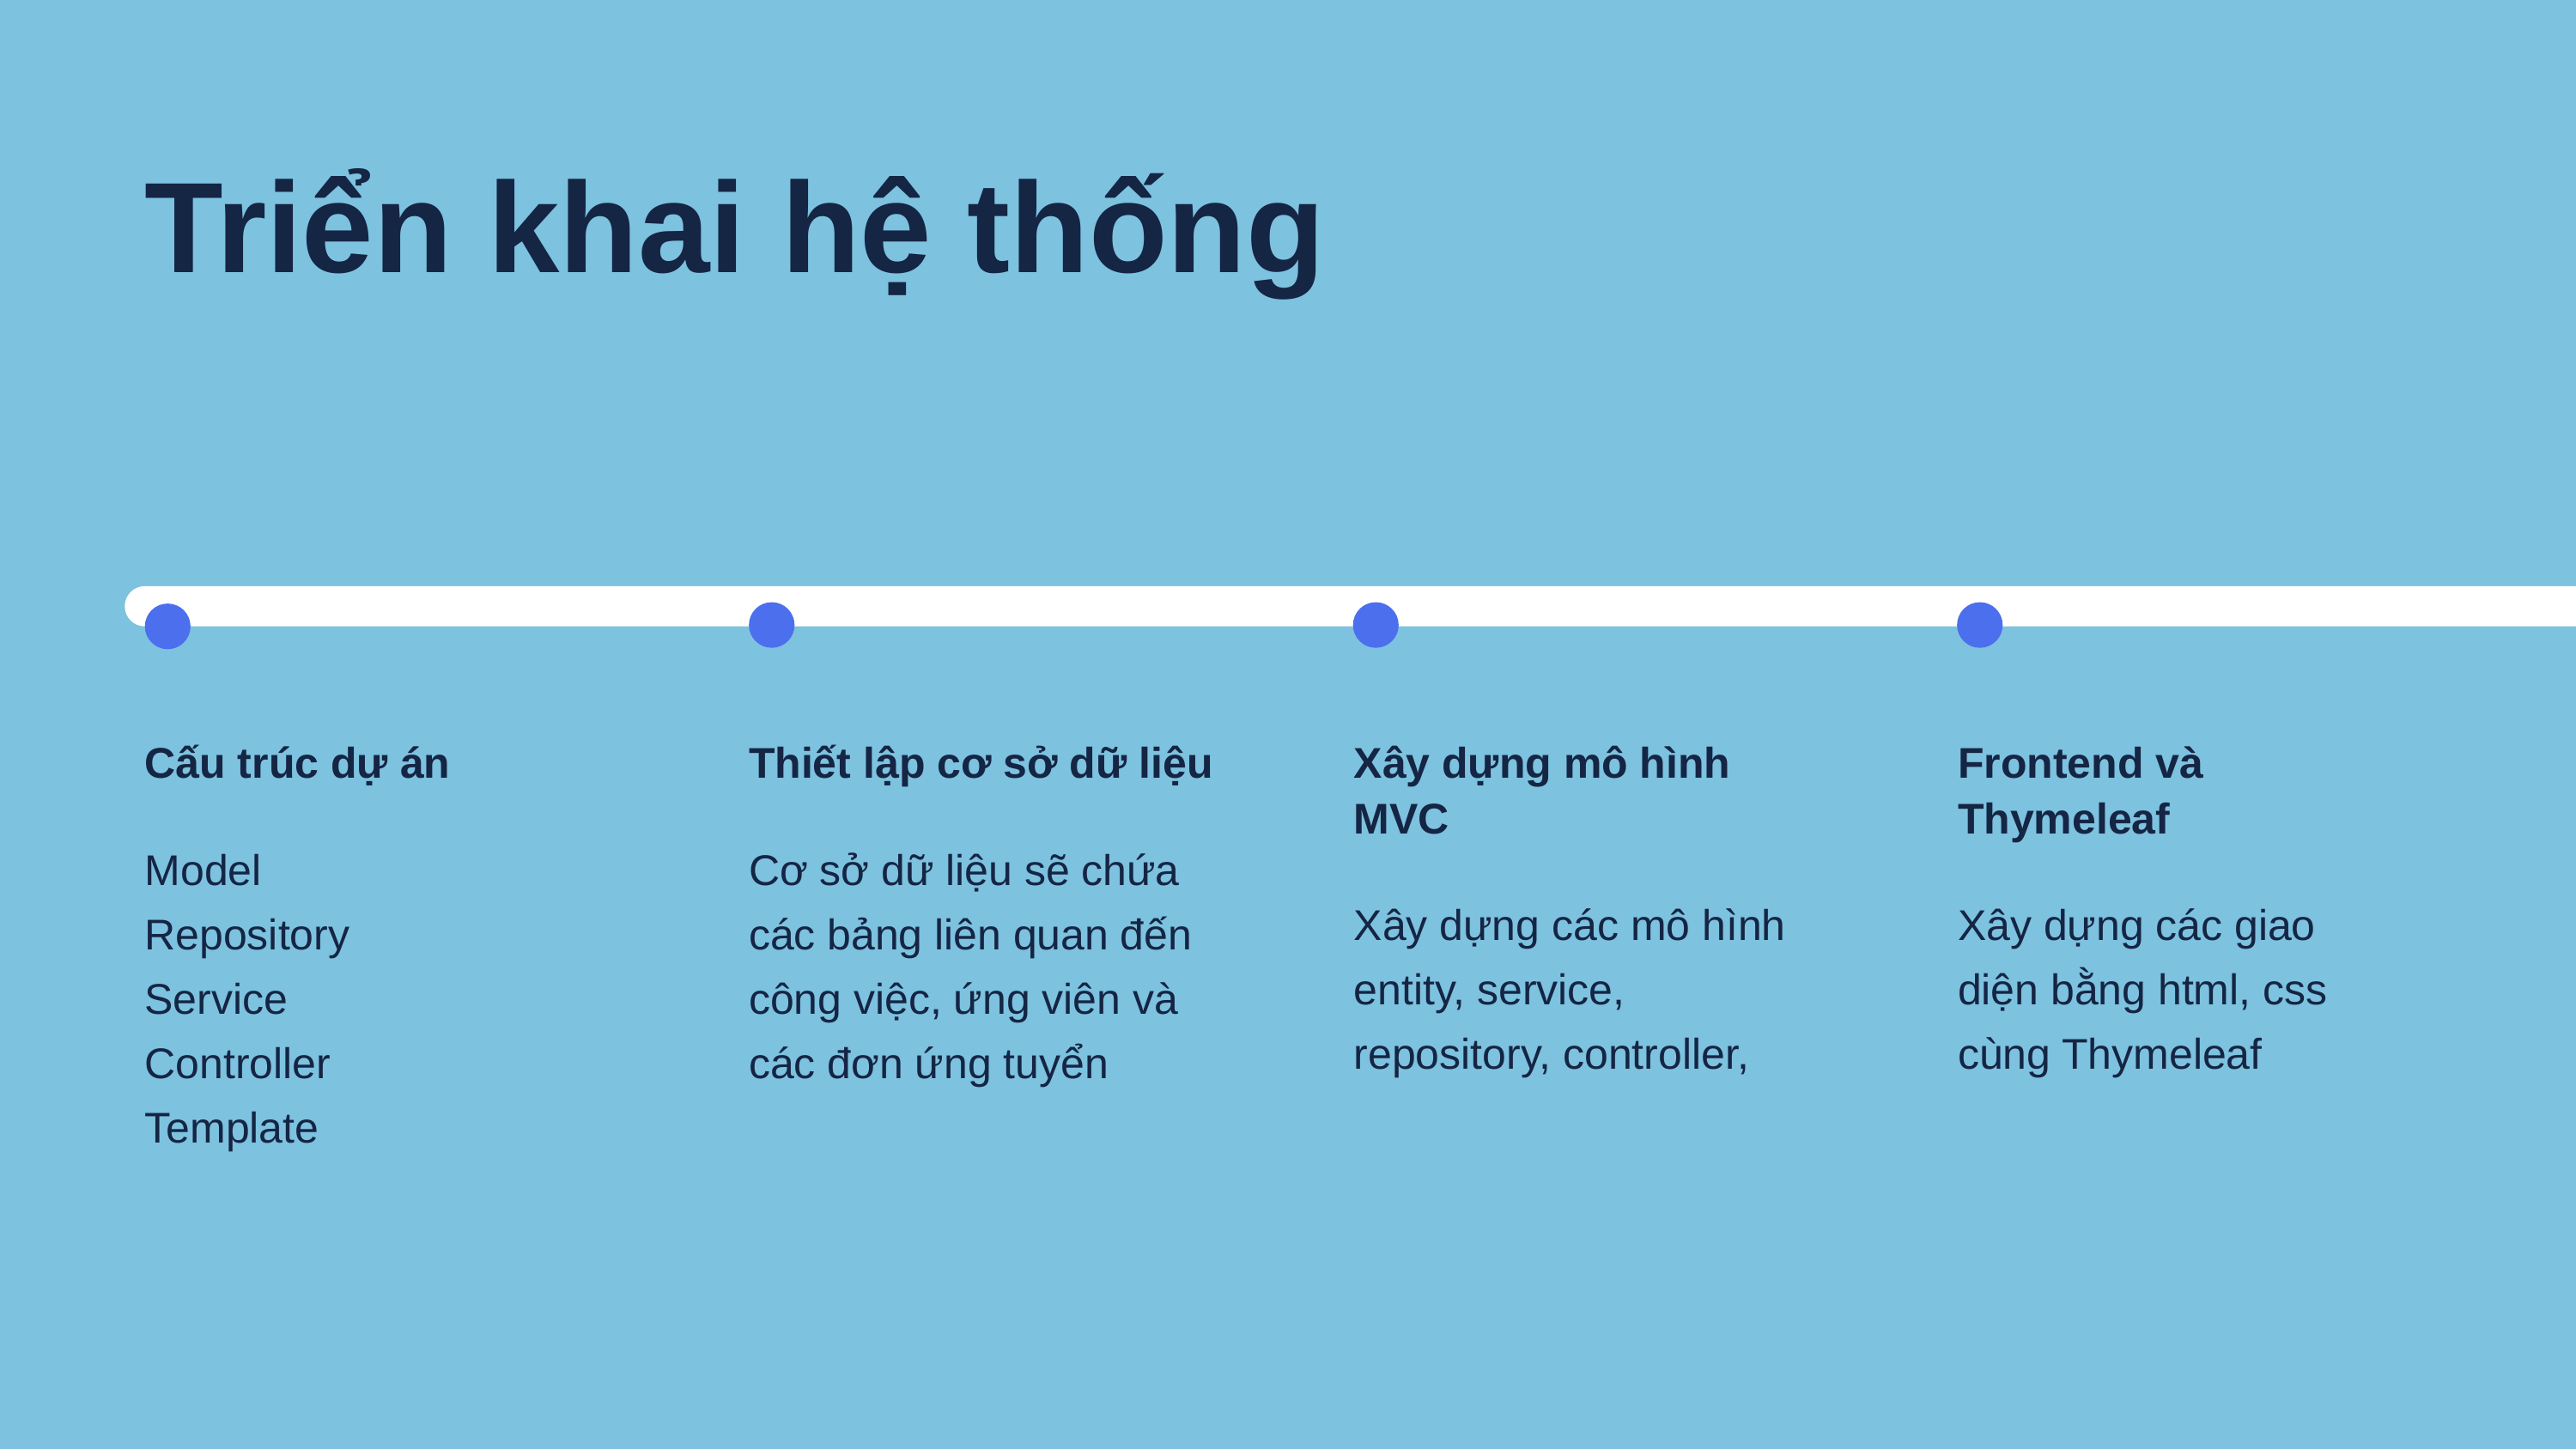

Triển khai hệ thống

Cấu trúc dự án
Model
Repository
Service
Controller
Template
Thiết lập cơ sở dữ liệu
Cơ sở dữ liệu sẽ chứa các bảng liên quan đến công việc, ứng viên và các đơn ứng tuyển
Xây dựng mô hình MVC
Xây dựng các mô hình entity, service, repository, controller,
Frontend và Thymeleaf
Xây dựng các giao diện bằng html, css cùng Thymeleaf